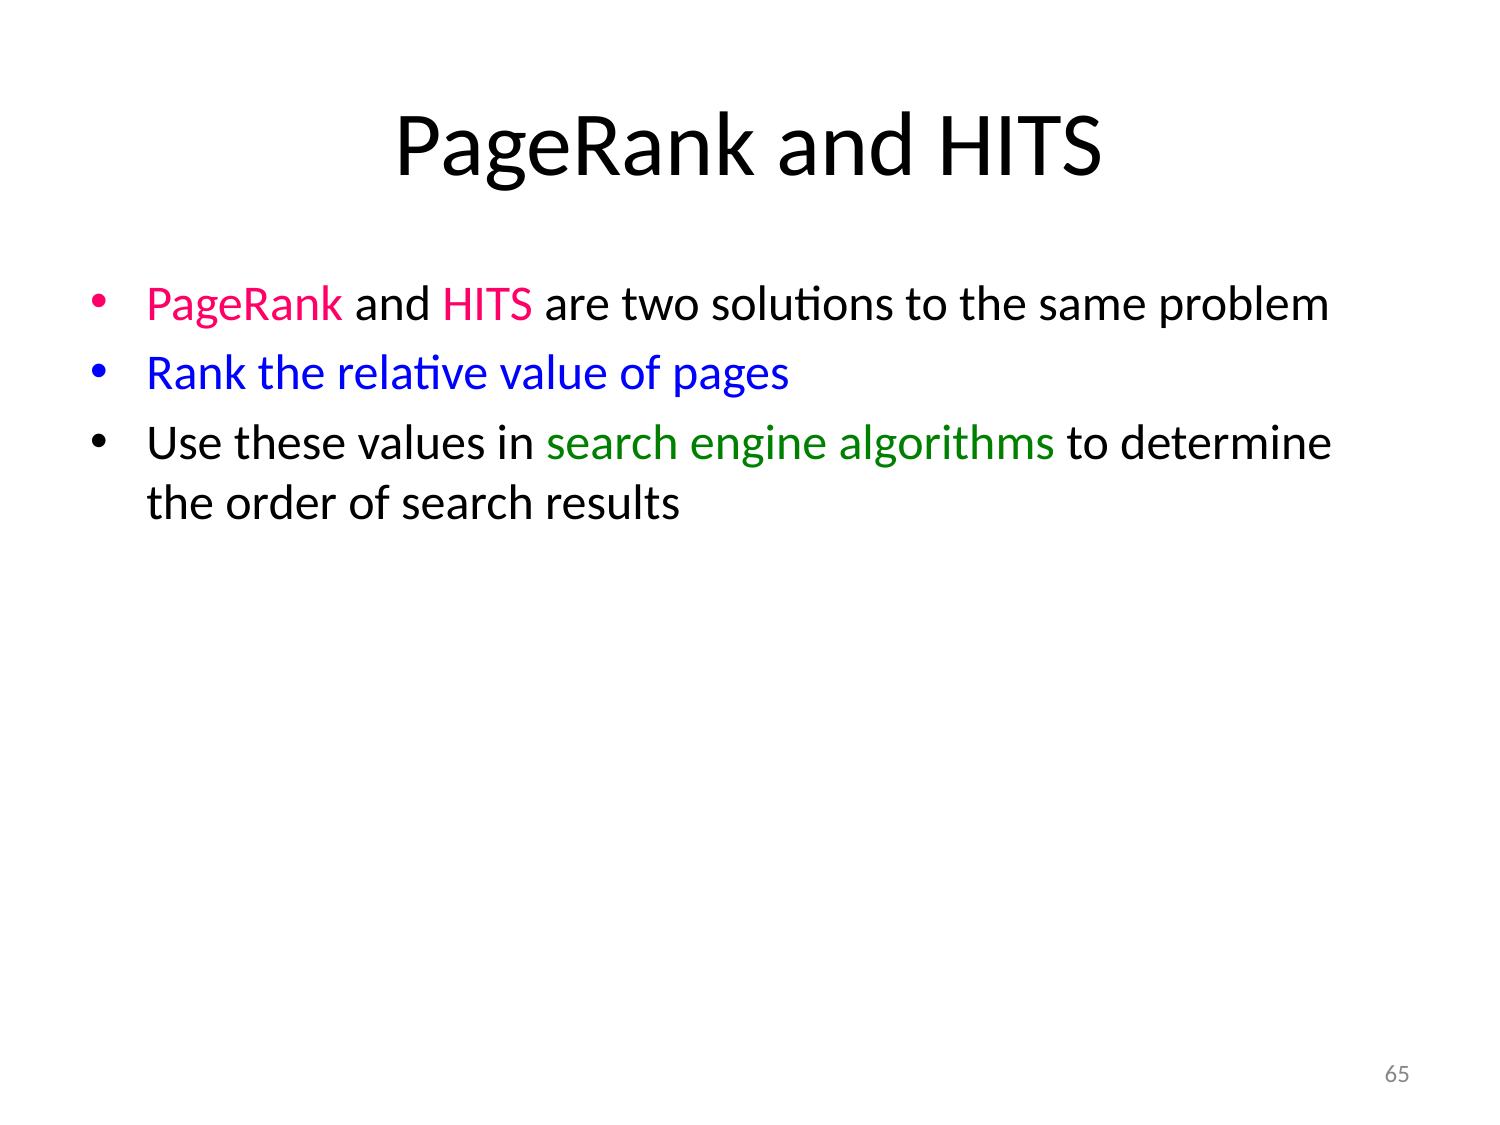

# PageRank and HITS
PageRank and HITS are two solutions to the same problem
Rank the relative value of pages
Use these values in search engine algorithms to determine the order of search results
65